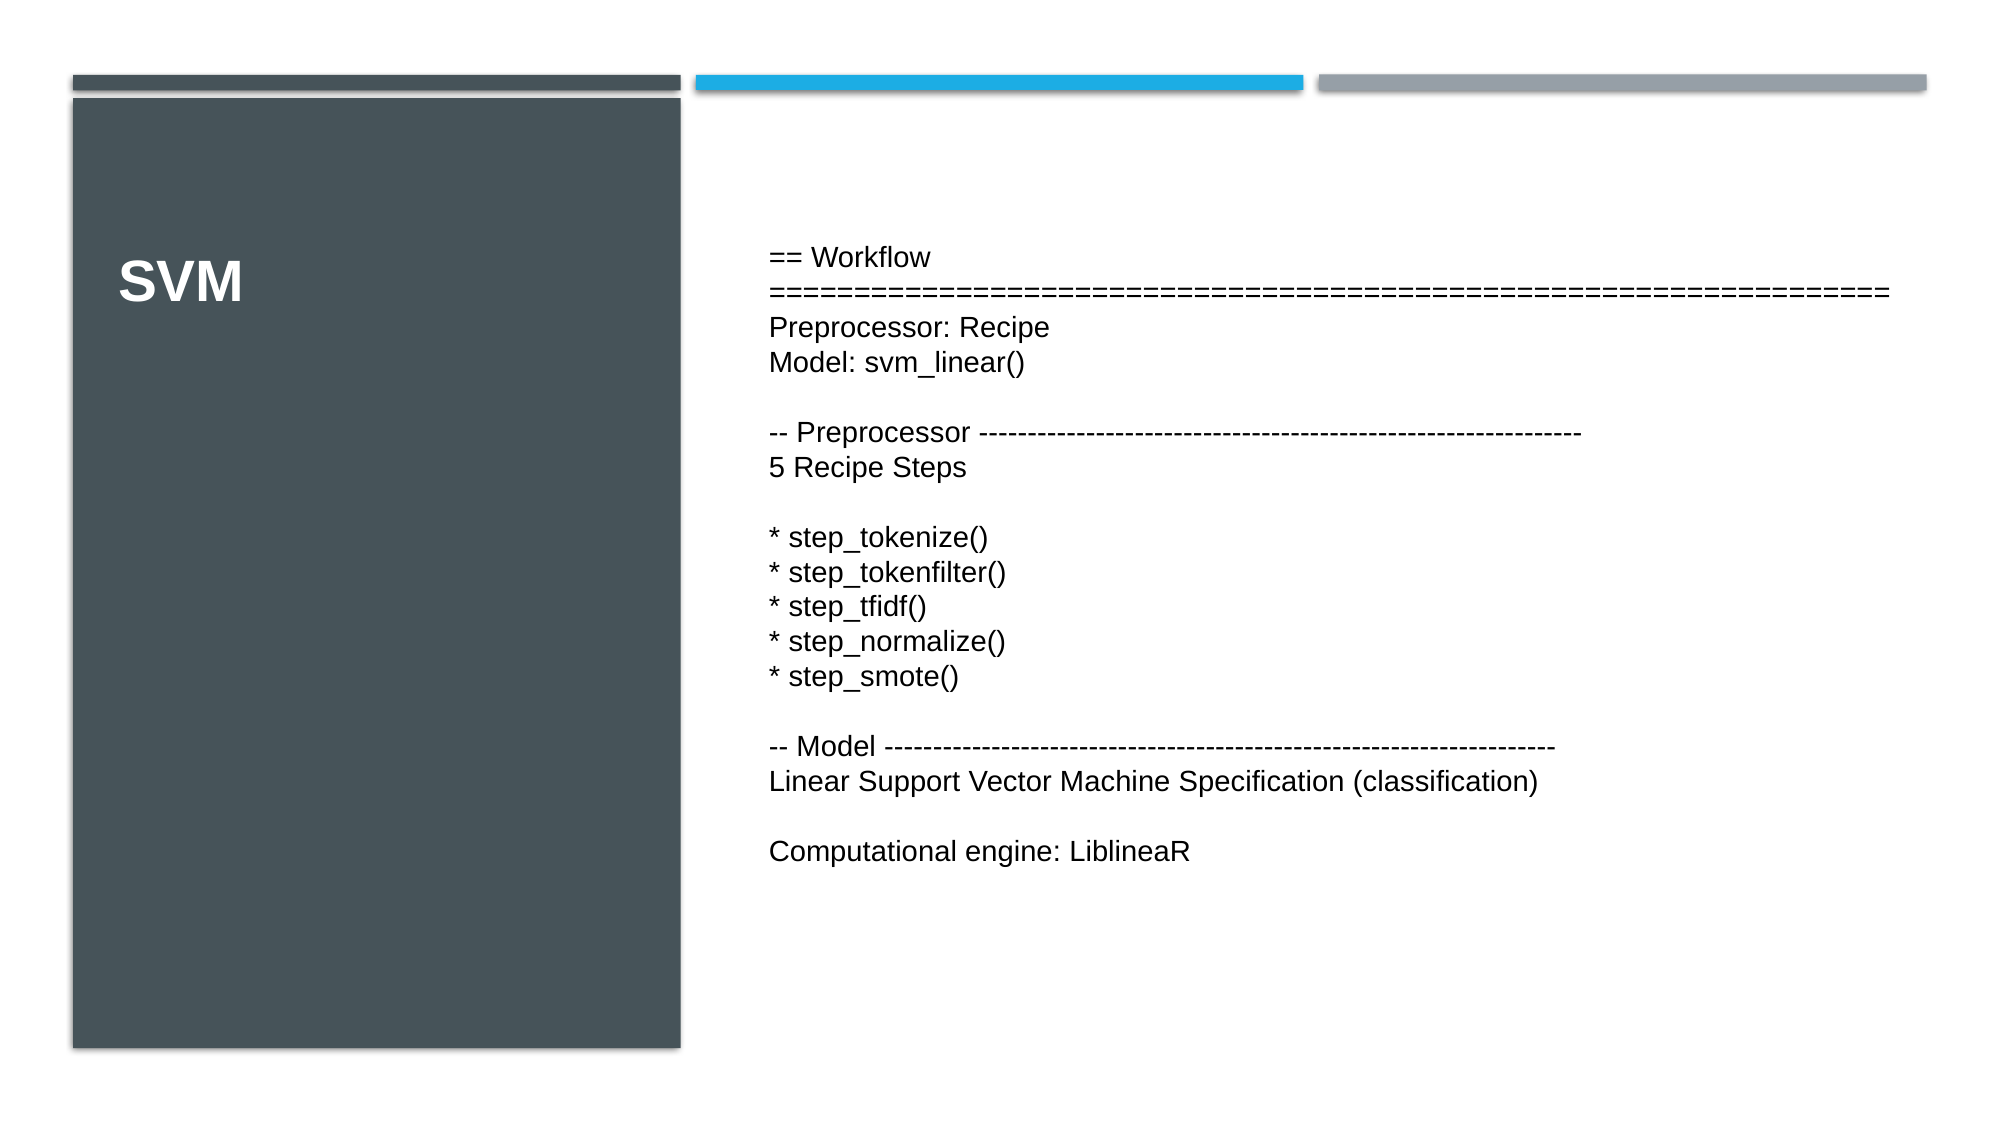

SVM
== Workflow ==================================================================
Preprocessor: Recipe
Model: svm_linear()

-- Preprocessor --------------------------------------------------------------
5 Recipe Steps

* step_tokenize()
* step_tokenfilter()
* step_tfidf()
* step_normalize()
* step_smote()

-- Model ---------------------------------------------------------------------
Linear Support Vector Machine Specification (classification)

Computational engine: LiblineaR